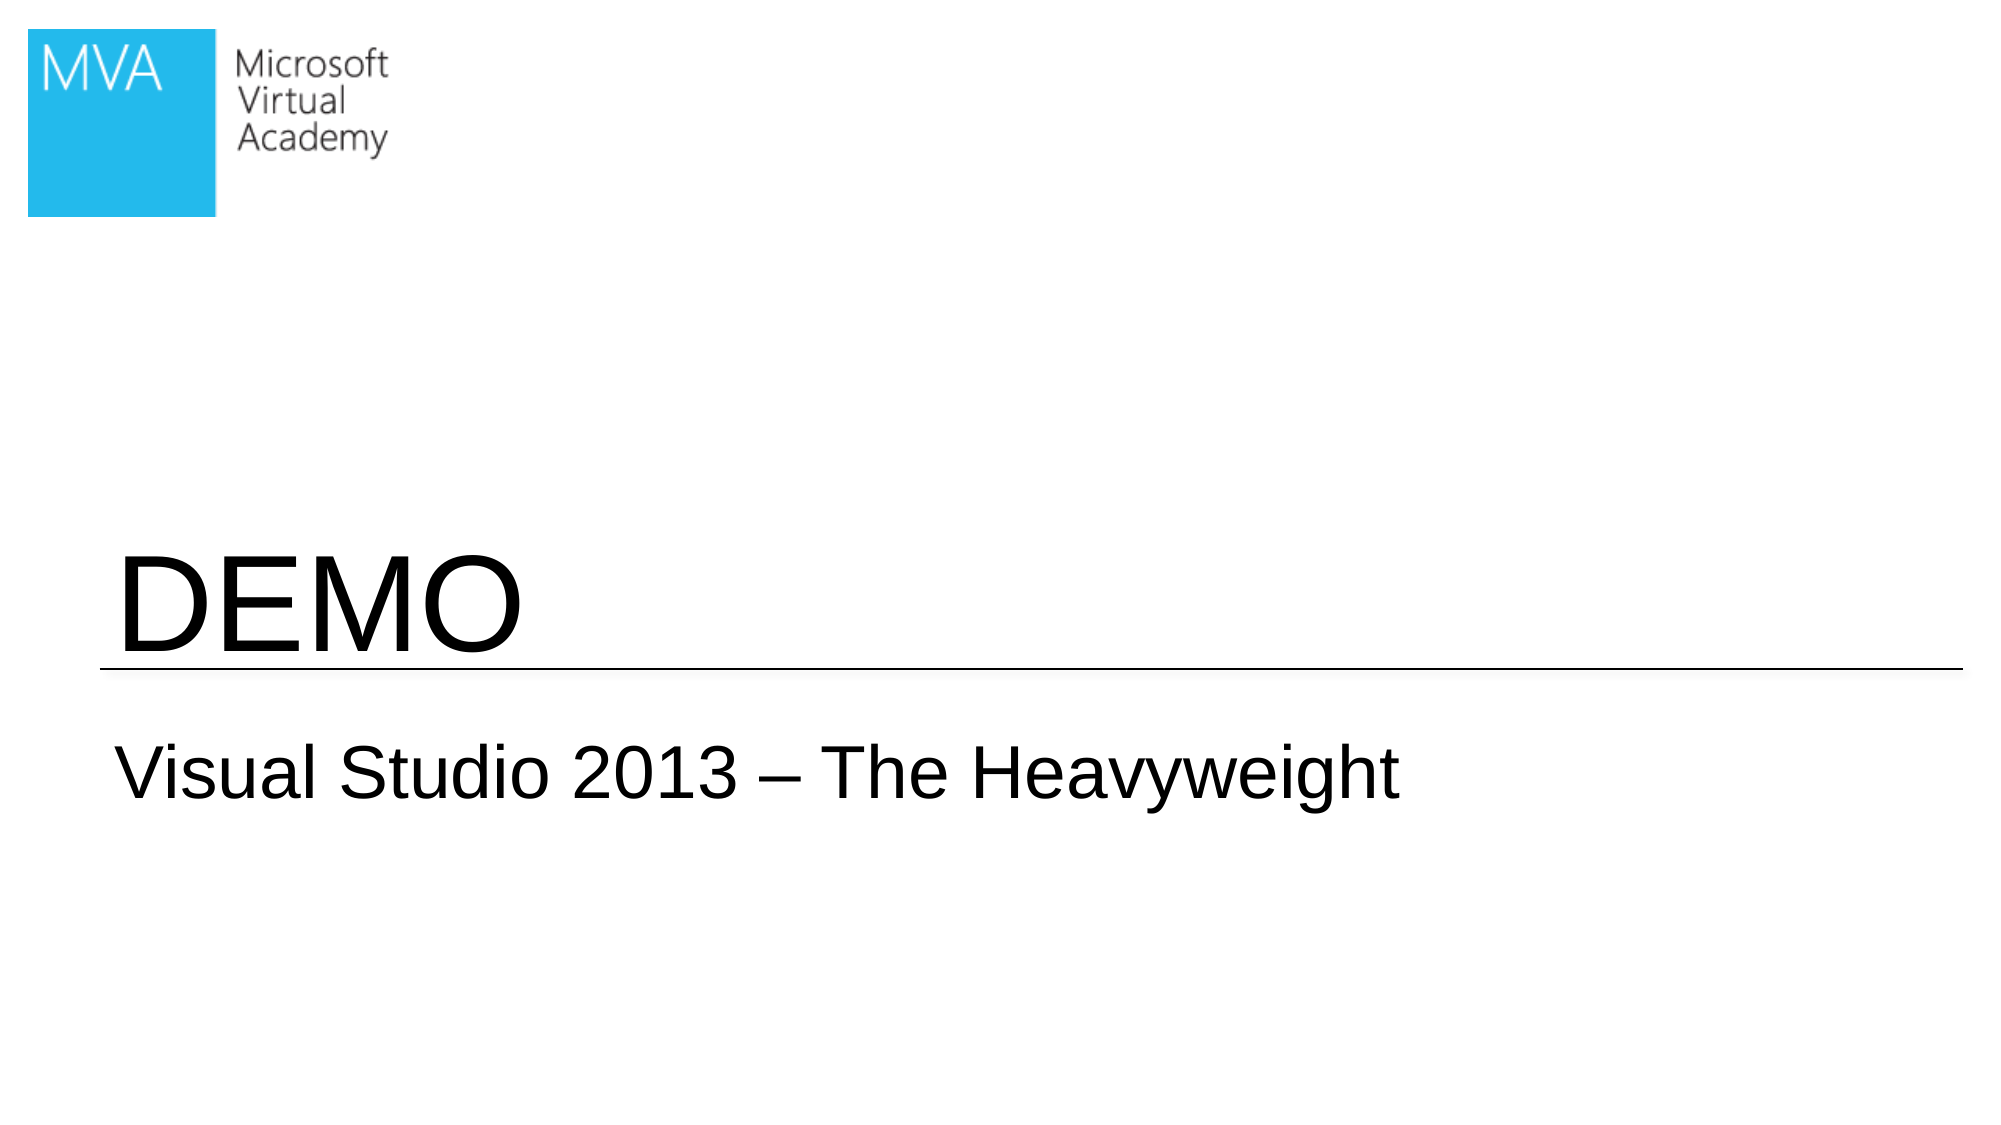

# Visual Studio 2013 – The Heavyweight